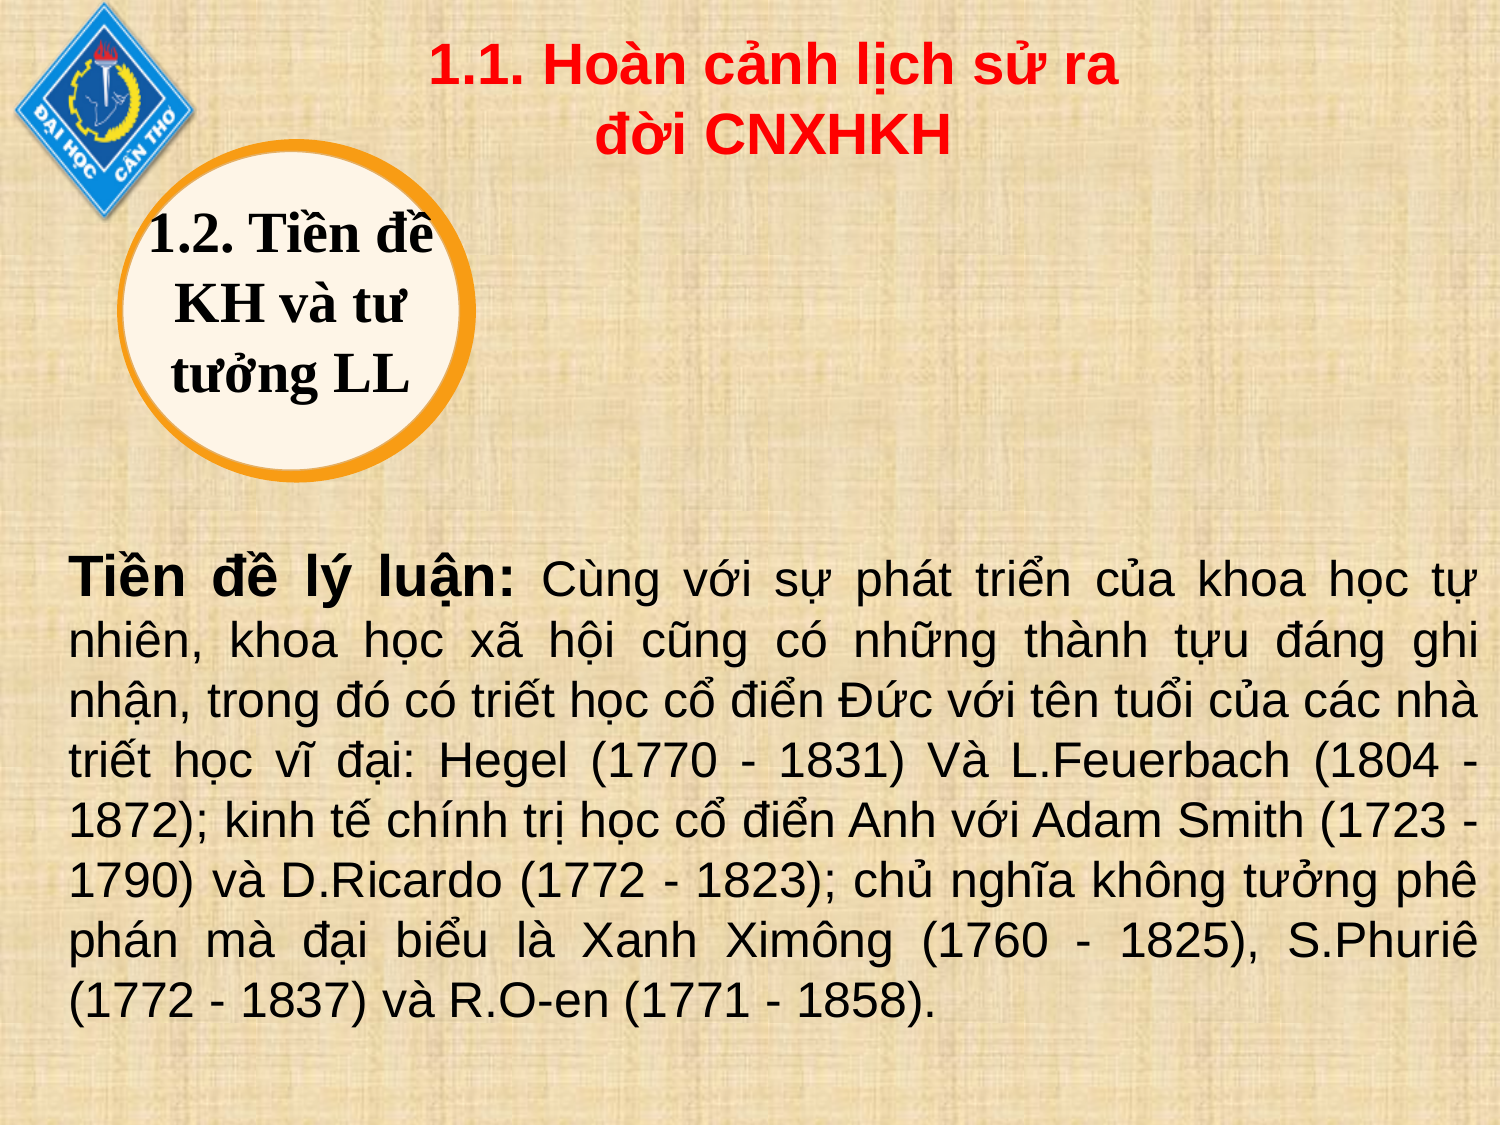

1.1. Hoàn cảnh lịch sử ra đời CNXHKH

1.2. Tiền đề KH và tư tưởng LL
Tiền đề lý luận: Cùng với sự phát triển của khoa học tự nhiên, khoa học xã hội cũng có những thành tựu đáng ghi nhận, trong đó có triết học cổ điển Đức với tên tuổi của các nhà triết học vĩ đại: Hegel (1770 - 1831) Và L.Feuerbach (1804 - 1872); kinh tế chính trị học cổ điển Anh với Adam Smith (1723 - 1790) và D.Ricardo (1772 - 1823); chủ nghĩa không tưởng phê phán mà đại biểu là Xanh Ximông (1760 - 1825), S.Phuriê (1772 - 1837) và R.O-en (1771 - 1858).